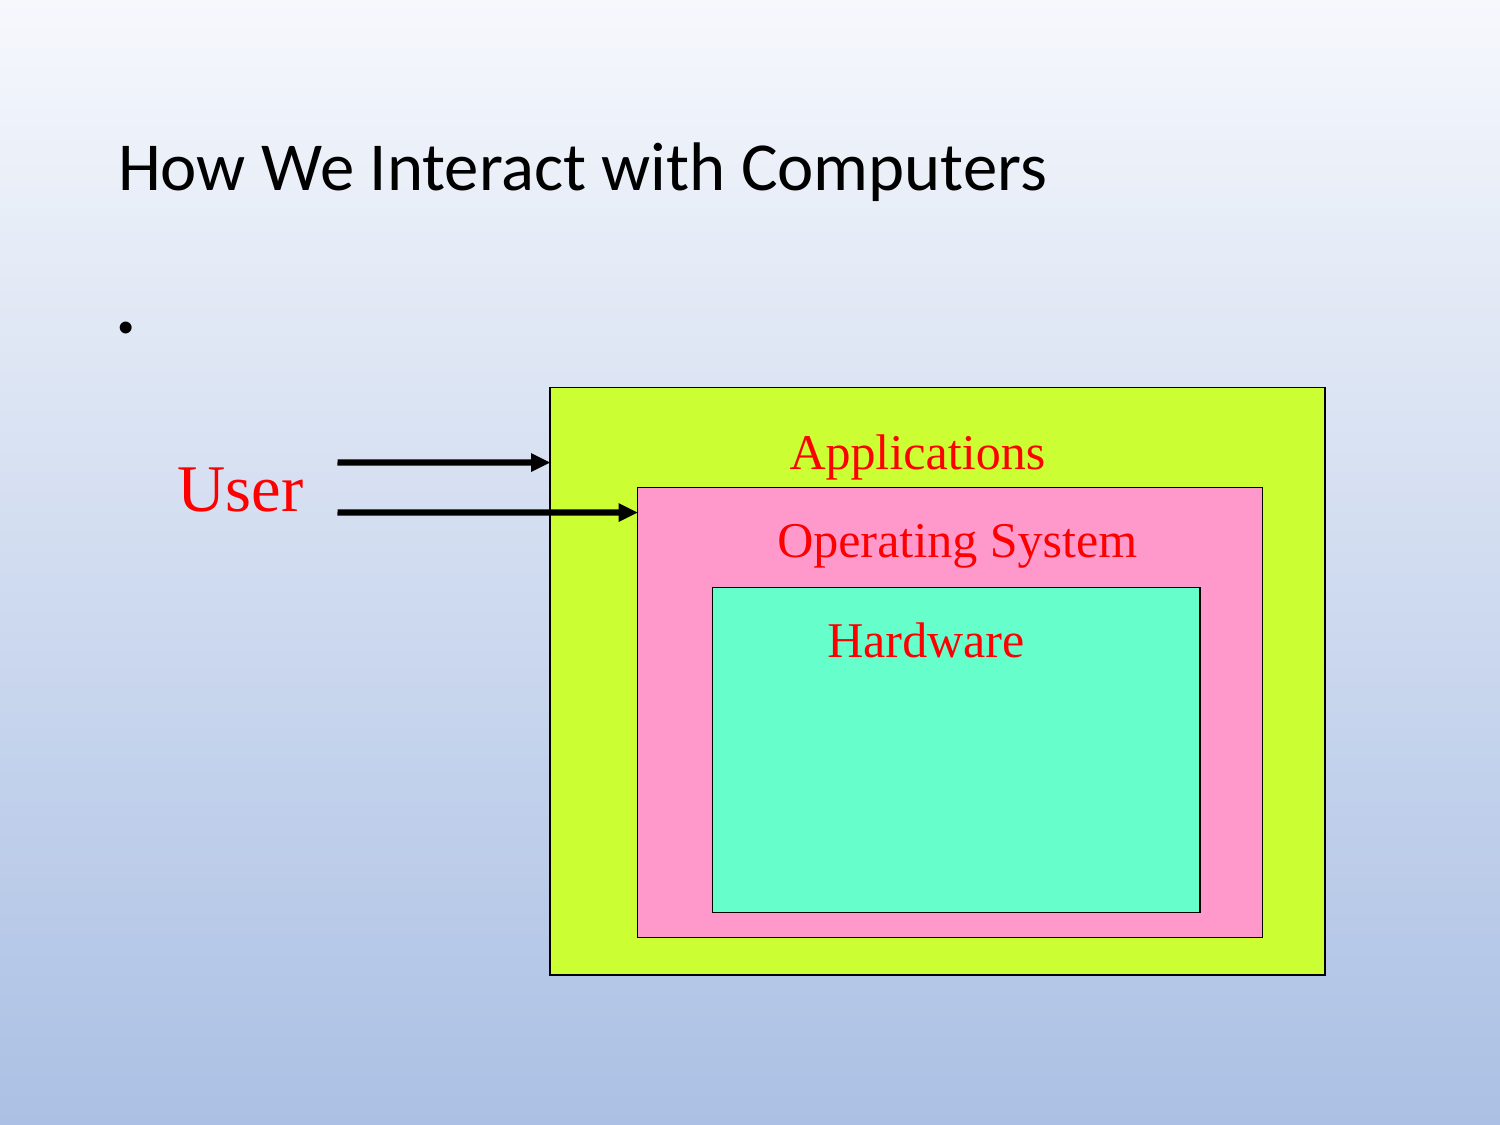

# How We Interact with Computers

Applications
User

Operating System

Hardware